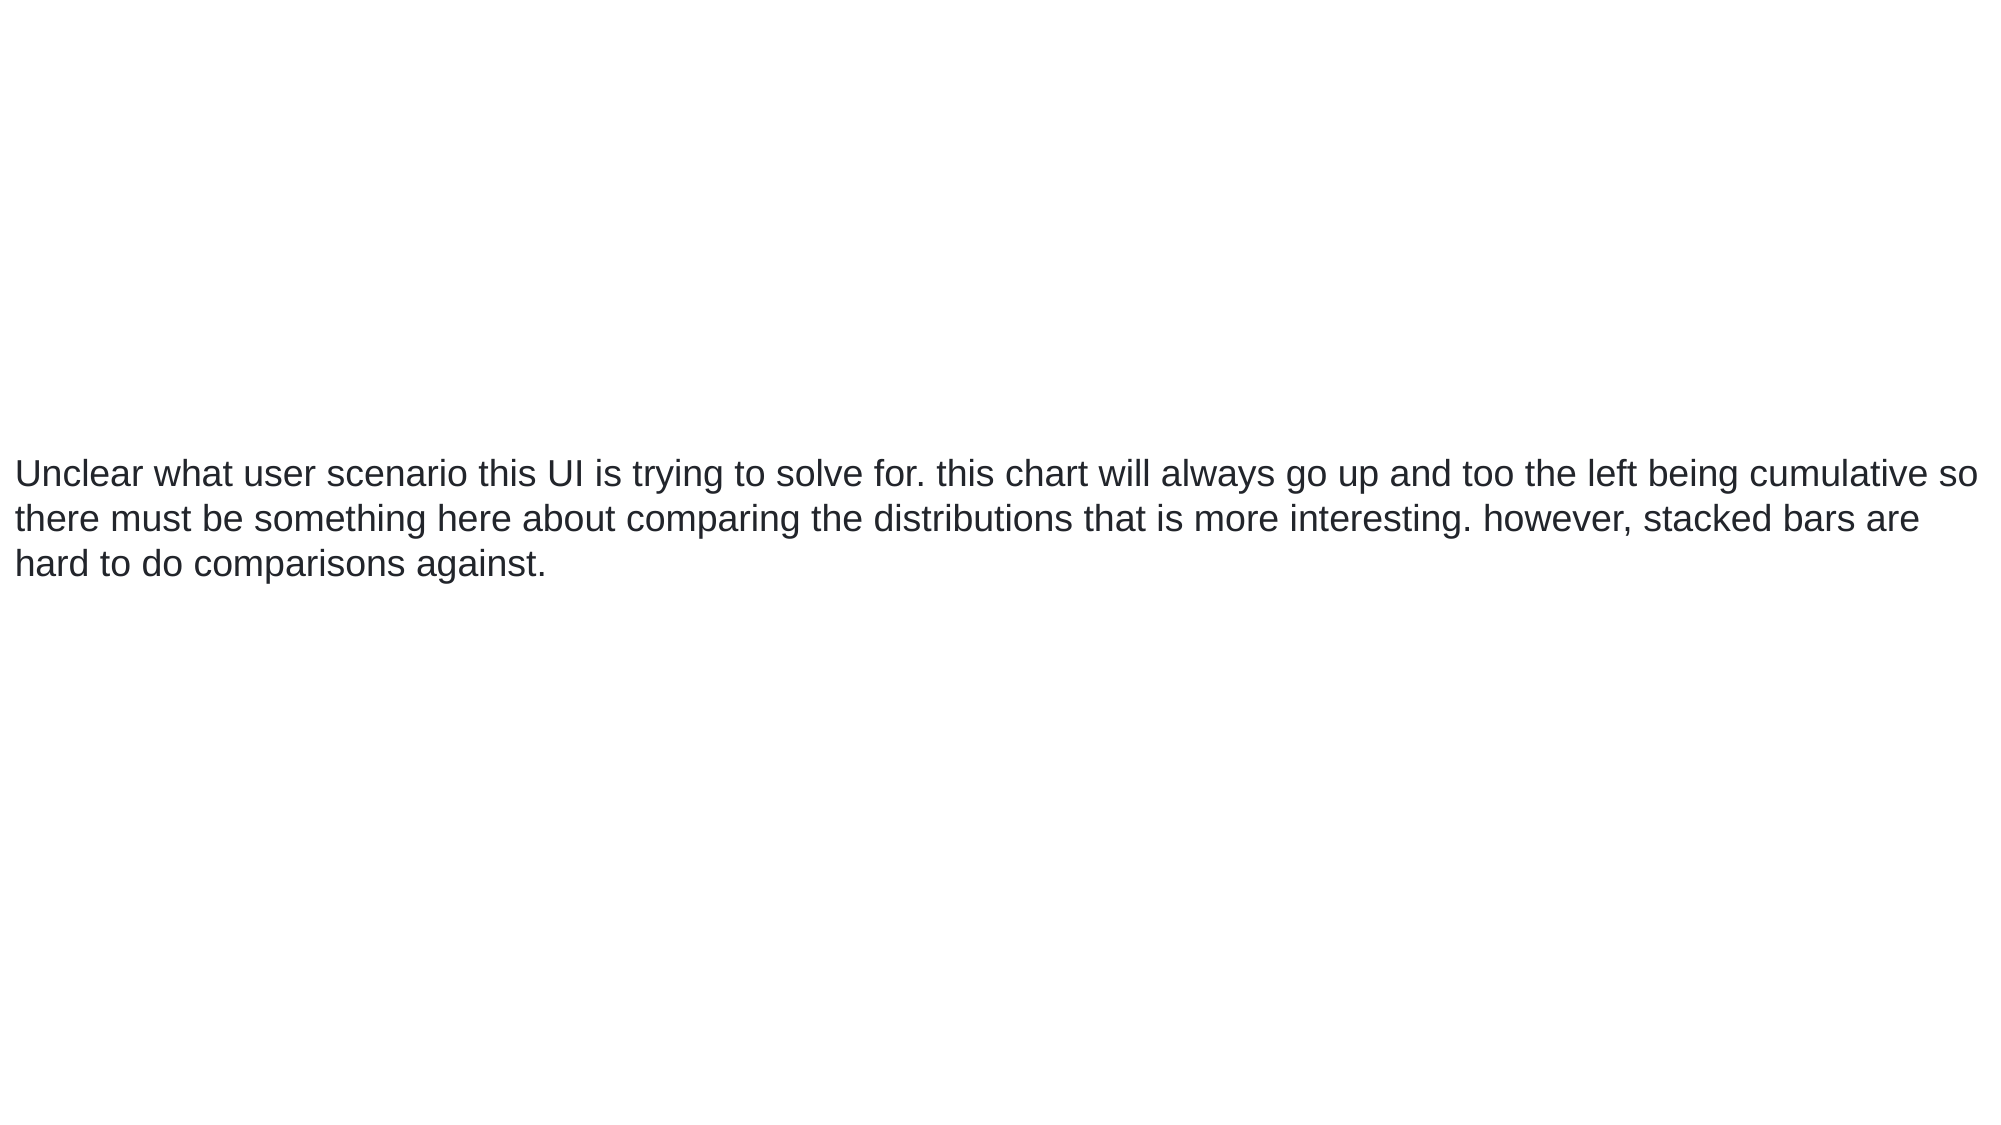

Unclear what user scenario this UI is trying to solve for. this chart will always go up and too the left being cumulative so there must be something here about comparing the distributions that is more interesting. however, stacked bars are hard to do comparisons against.